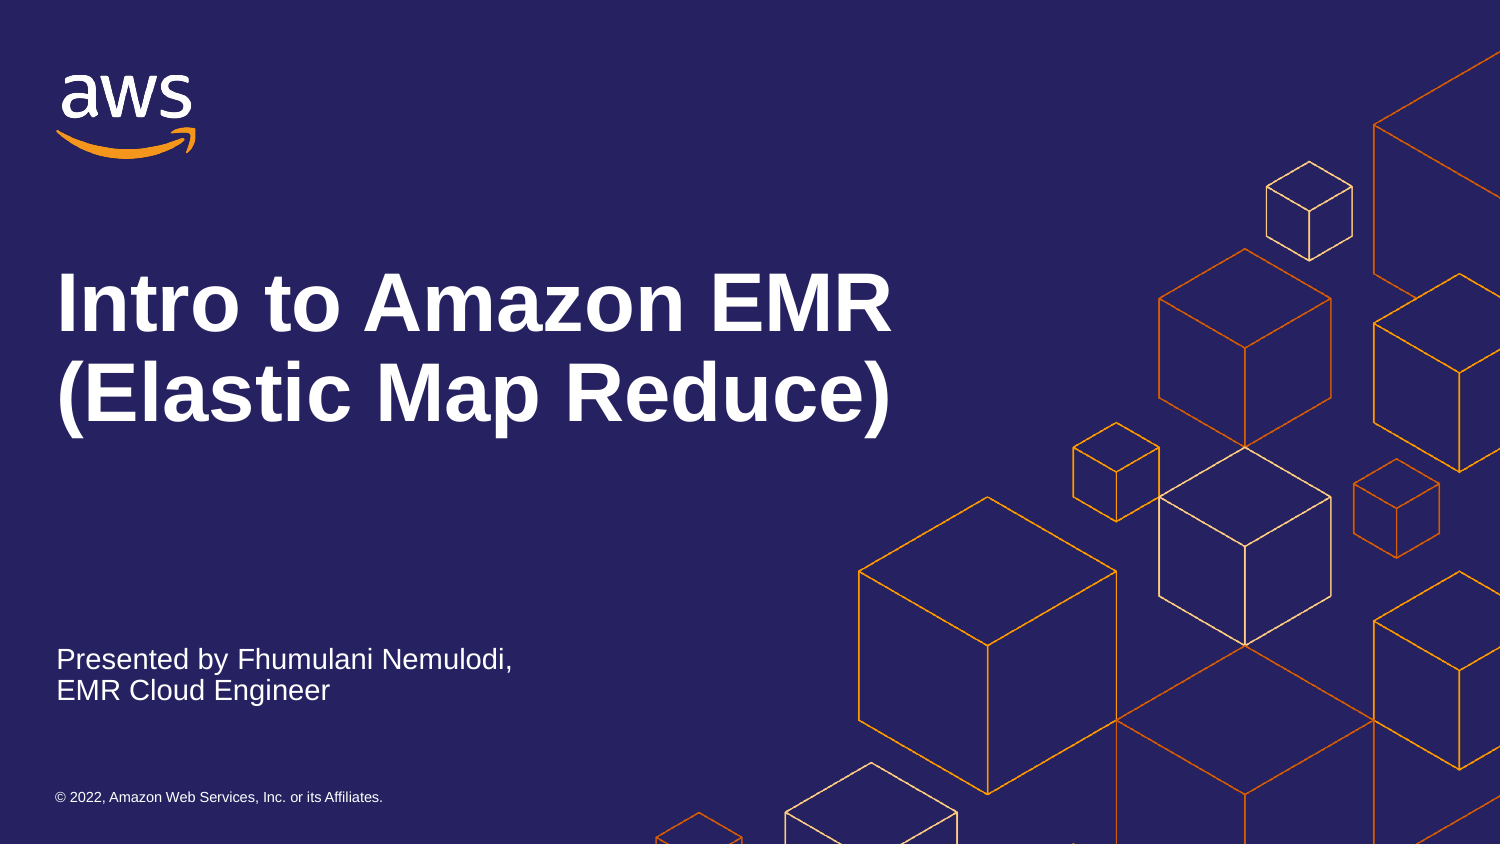

Intro to Amazon EMR (Elastic Map Reduce)
Presented by Fhumulani Nemulodi, EMR Cloud Engineer